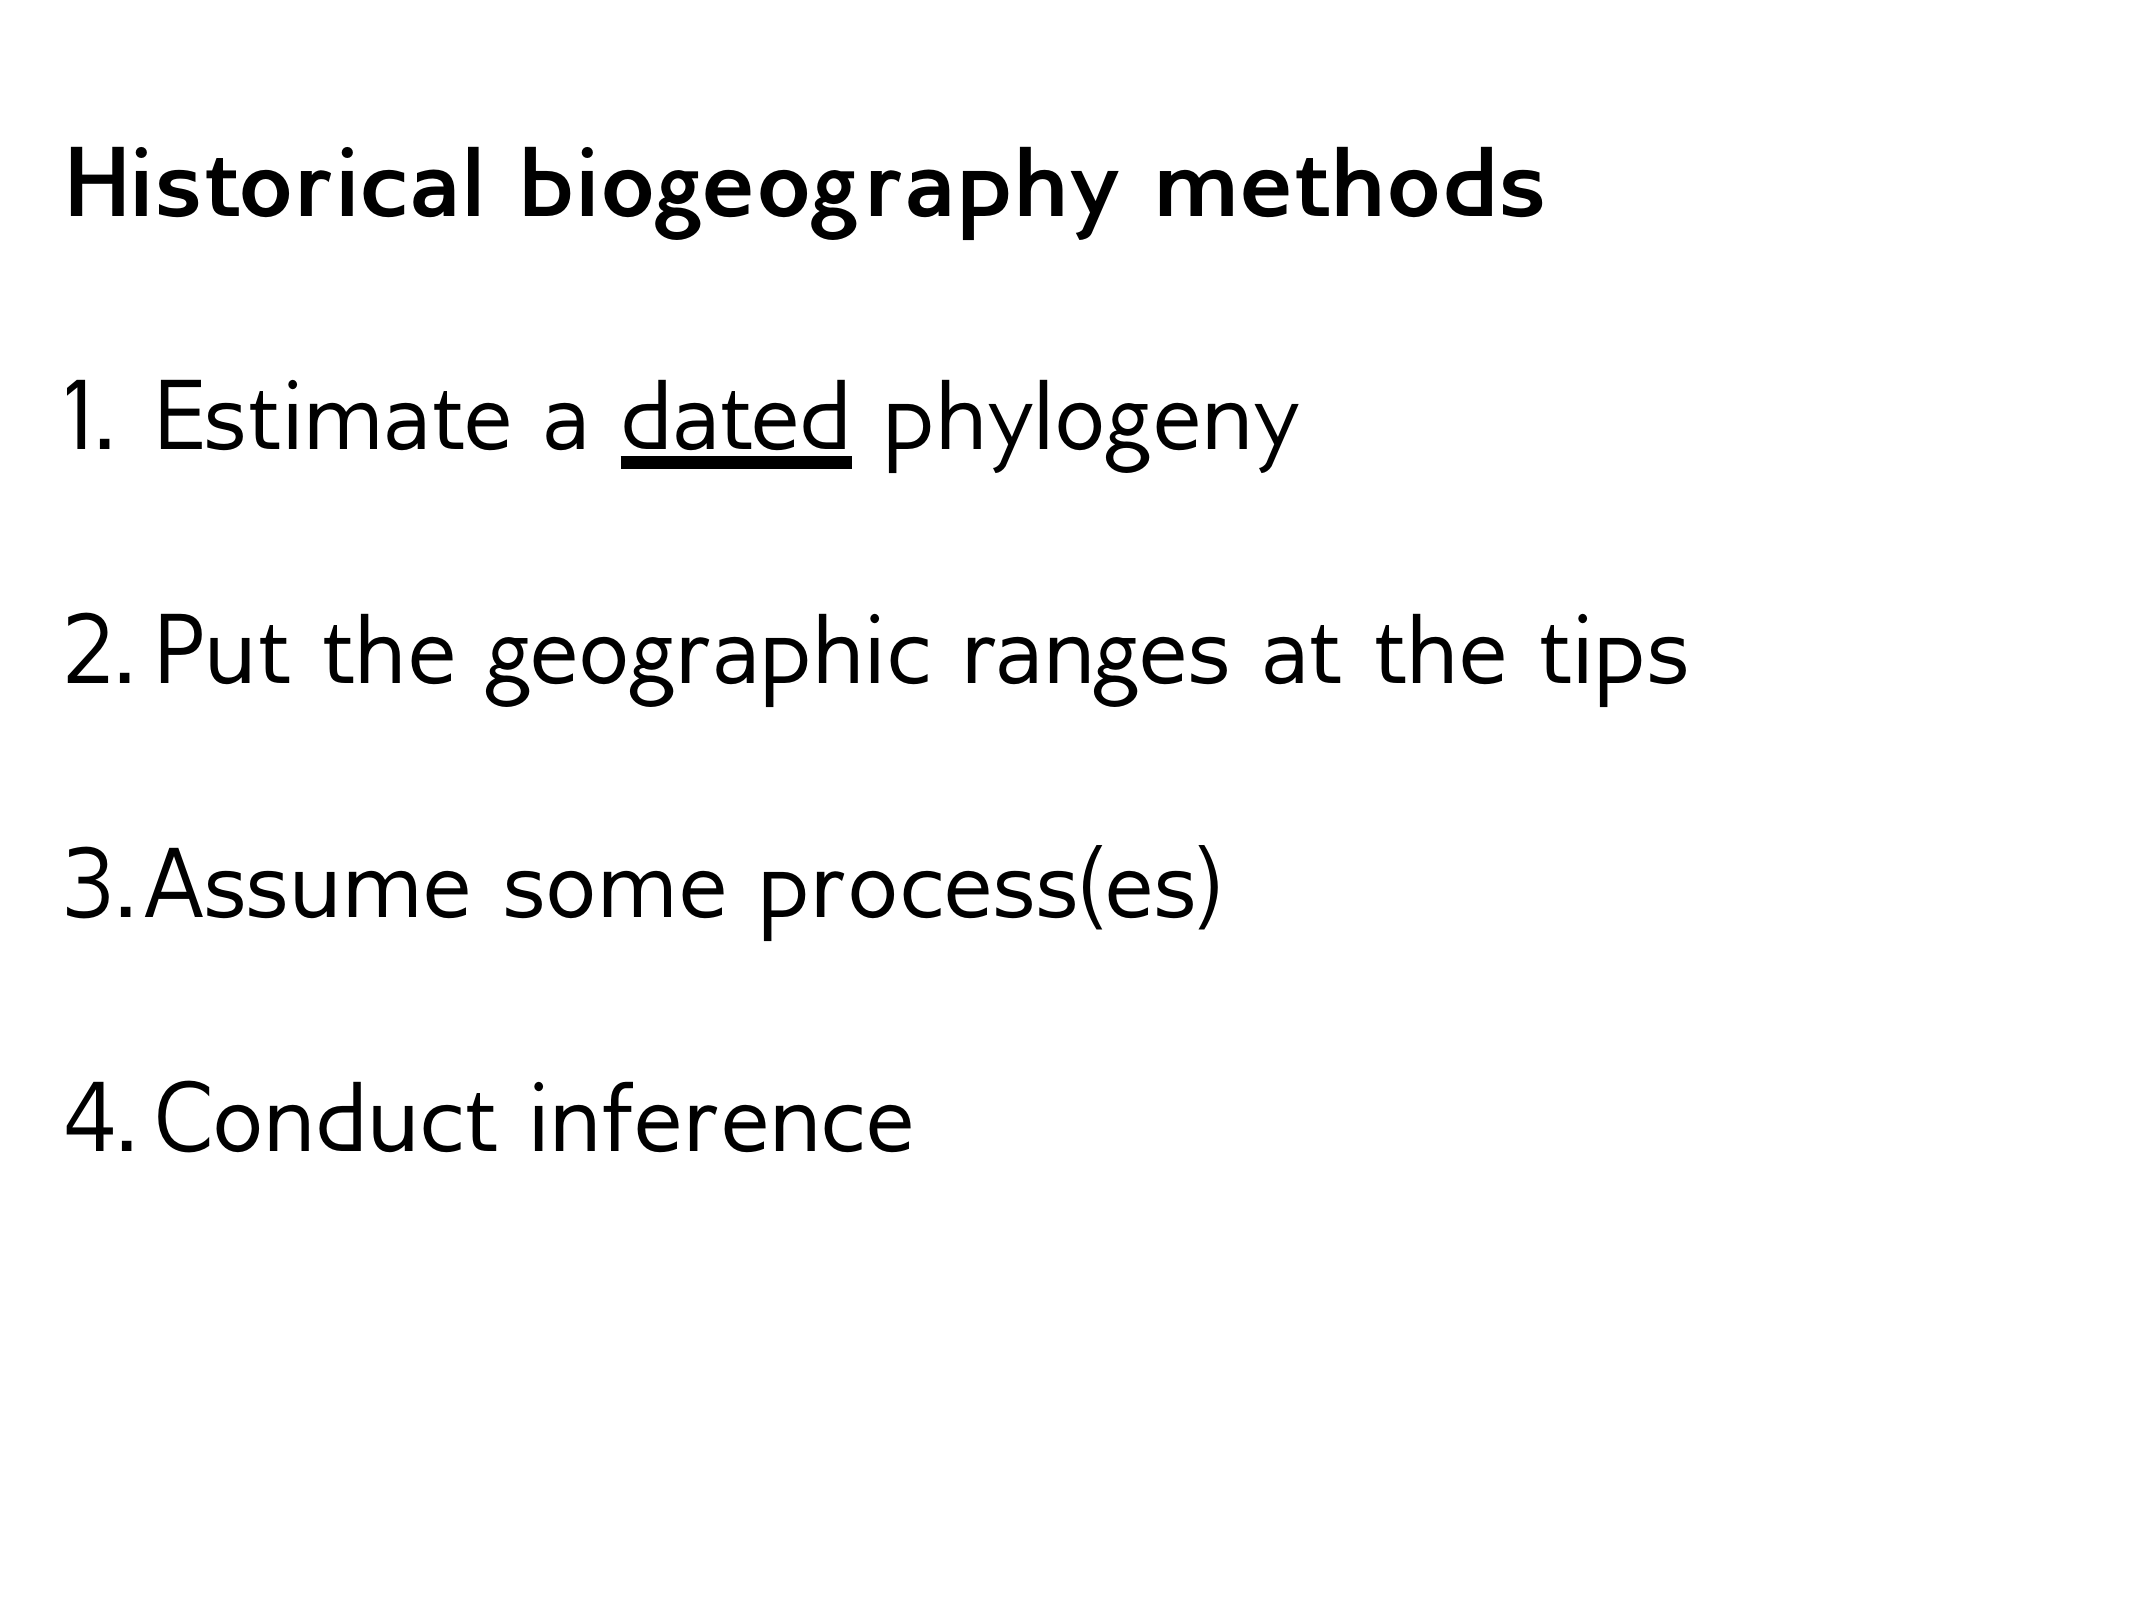

Historical biogeography methods

Estimate a dated phylogeny

Put the geographic ranges at the tips

Assume some process(es)

Conduct inference